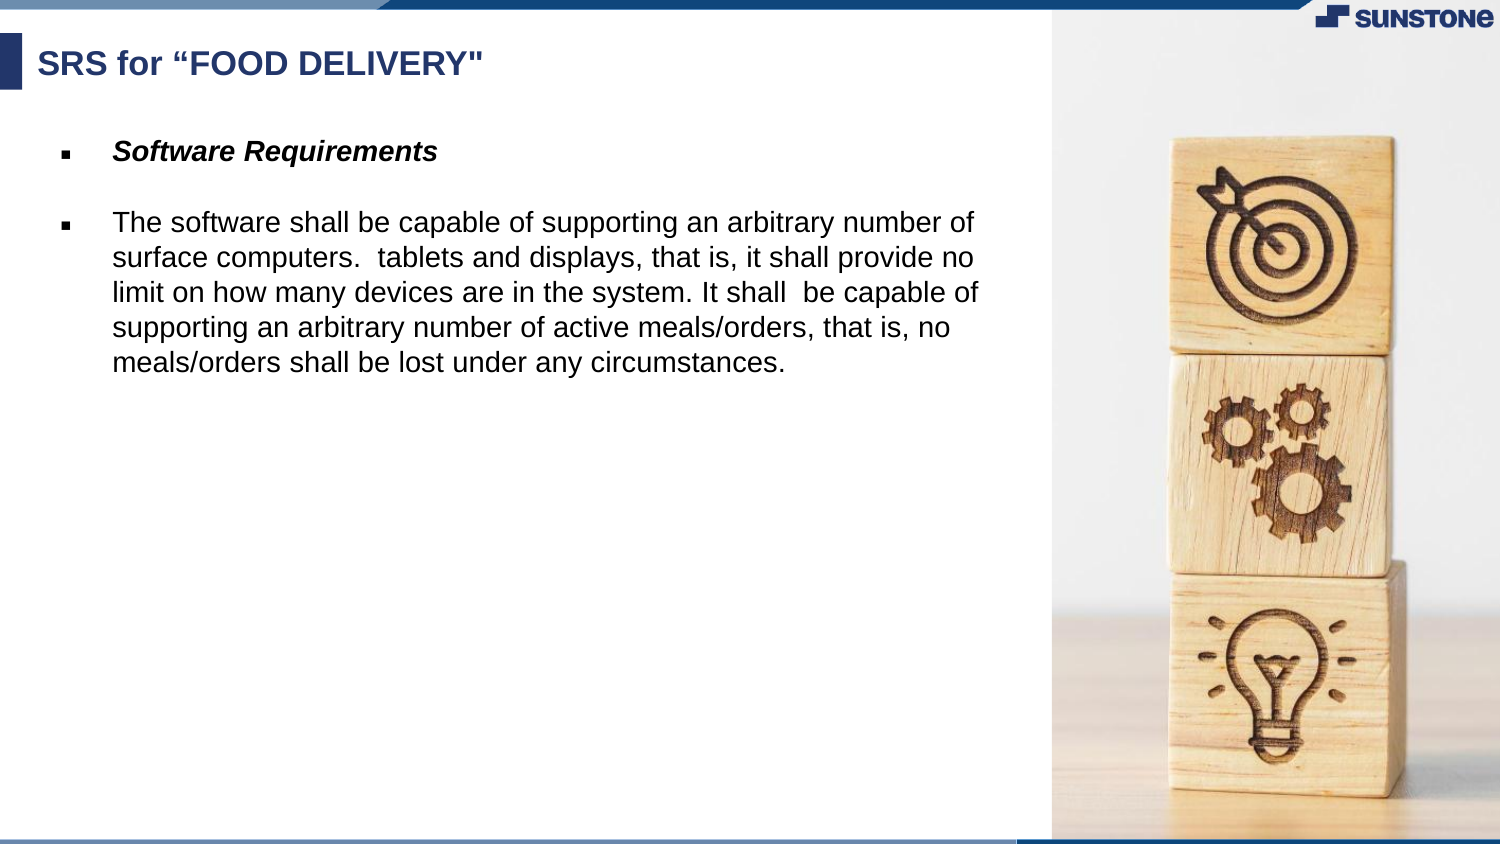

# SRS for “FOOD DELIVERY"
Software Requirements
The software shall be capable of supporting an arbitrary number of surface computers.  tablets and displays, that is, it shall provide no limit on how many devices are in the system. It shall  be capable of supporting an arbitrary number of active meals/orders, that is, no meals/orders shall be lost under any circumstances.